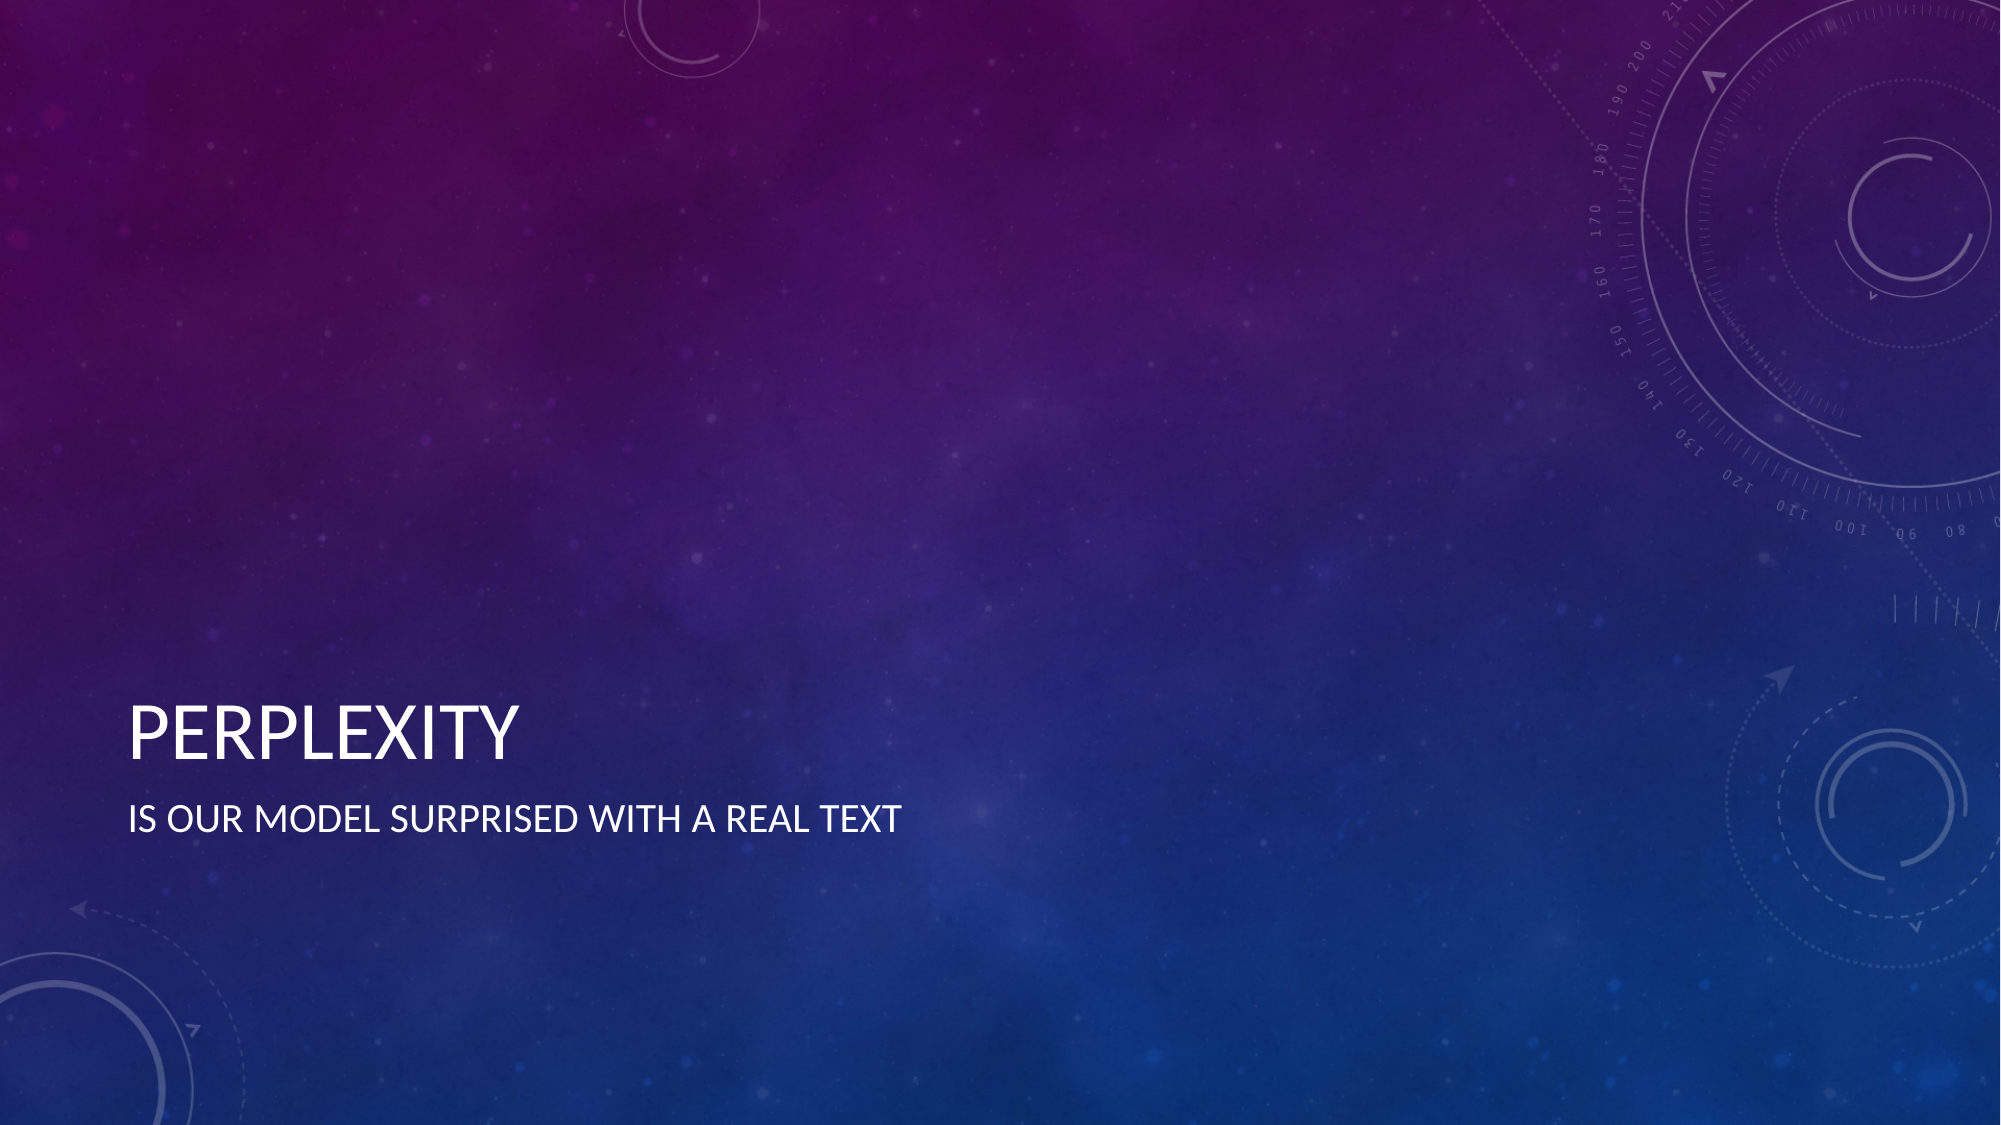

# perplexity
is our model surprised with a real text